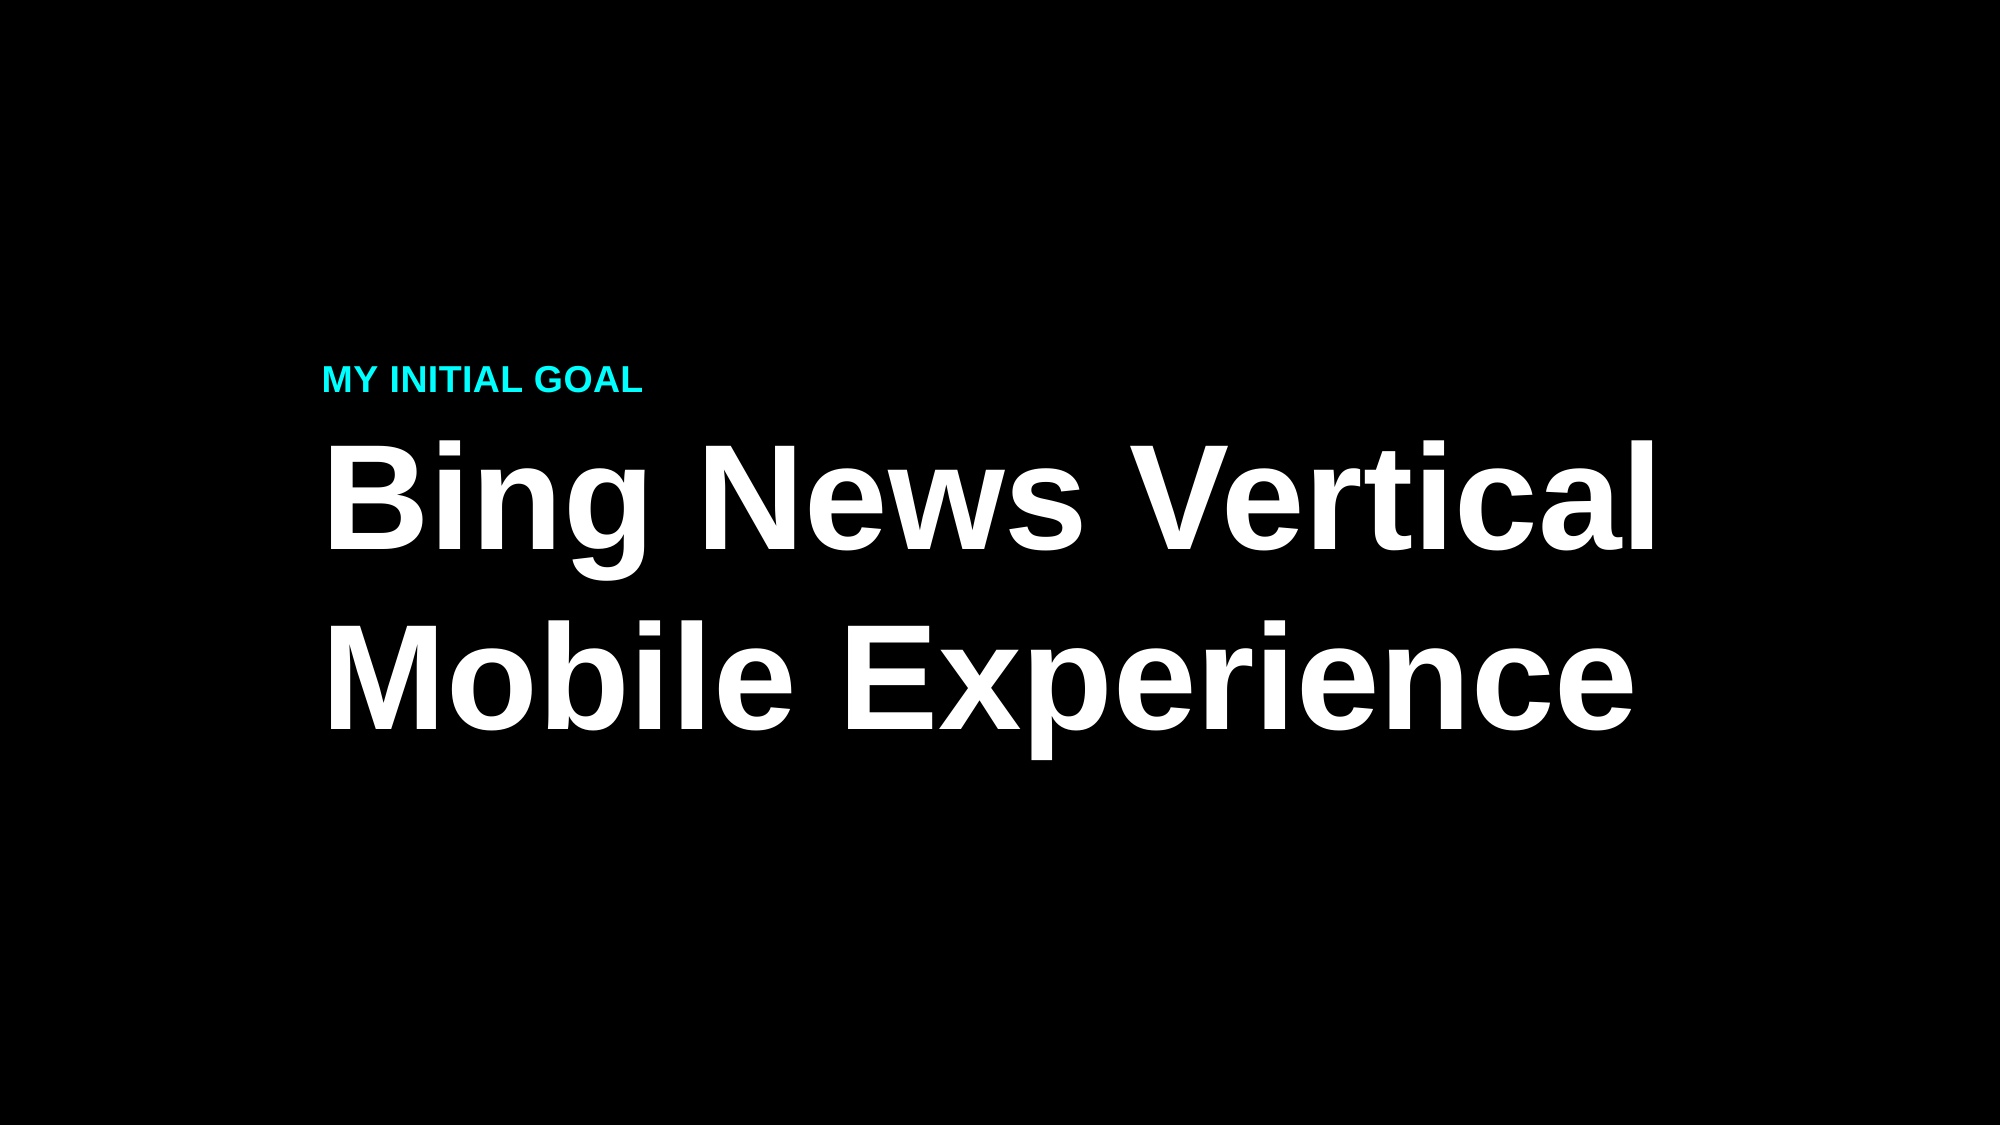

My Initial goal
Bing News Vertical
Mobile Experience